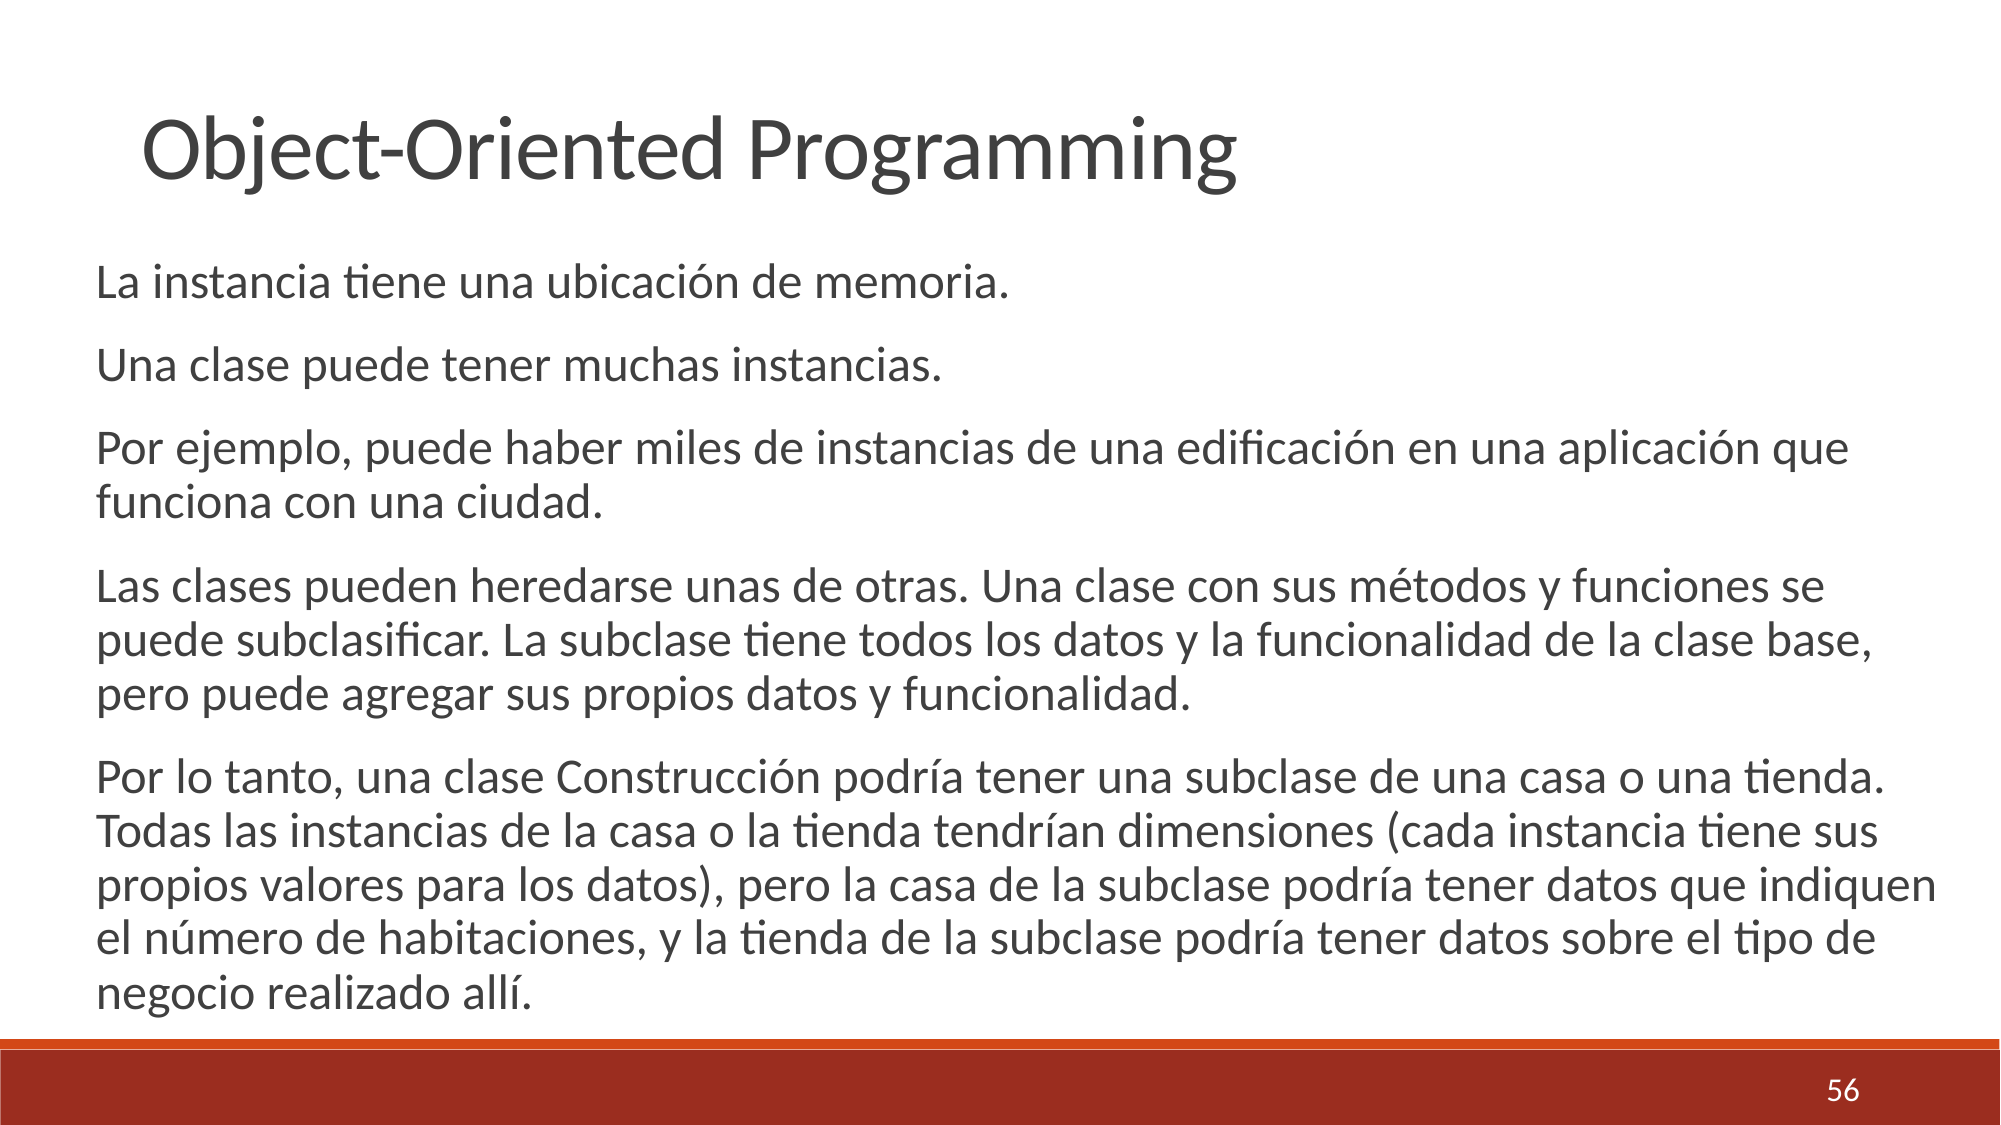

Object-Oriented Programming
La instancia tiene una ubicación de memoria.
Una clase puede tener muchas instancias.
Por ejemplo, puede haber miles de instancias de una edificación en una aplicación que funciona con una ciudad.
Las clases pueden heredarse unas de otras. Una clase con sus métodos y funciones se puede subclasificar. La subclase tiene todos los datos y la funcionalidad de la clase base, pero puede agregar sus propios datos y funcionalidad.
Por lo tanto, una clase Construcción podría tener una subclase de una casa o una tienda. Todas las instancias de la casa o la tienda tendrían dimensiones (cada instancia tiene sus propios valores para los datos), pero la casa de la subclase podría tener datos que indiquen el número de habitaciones, y la tienda de la subclase podría tener datos sobre el tipo de negocio realizado allí.
56